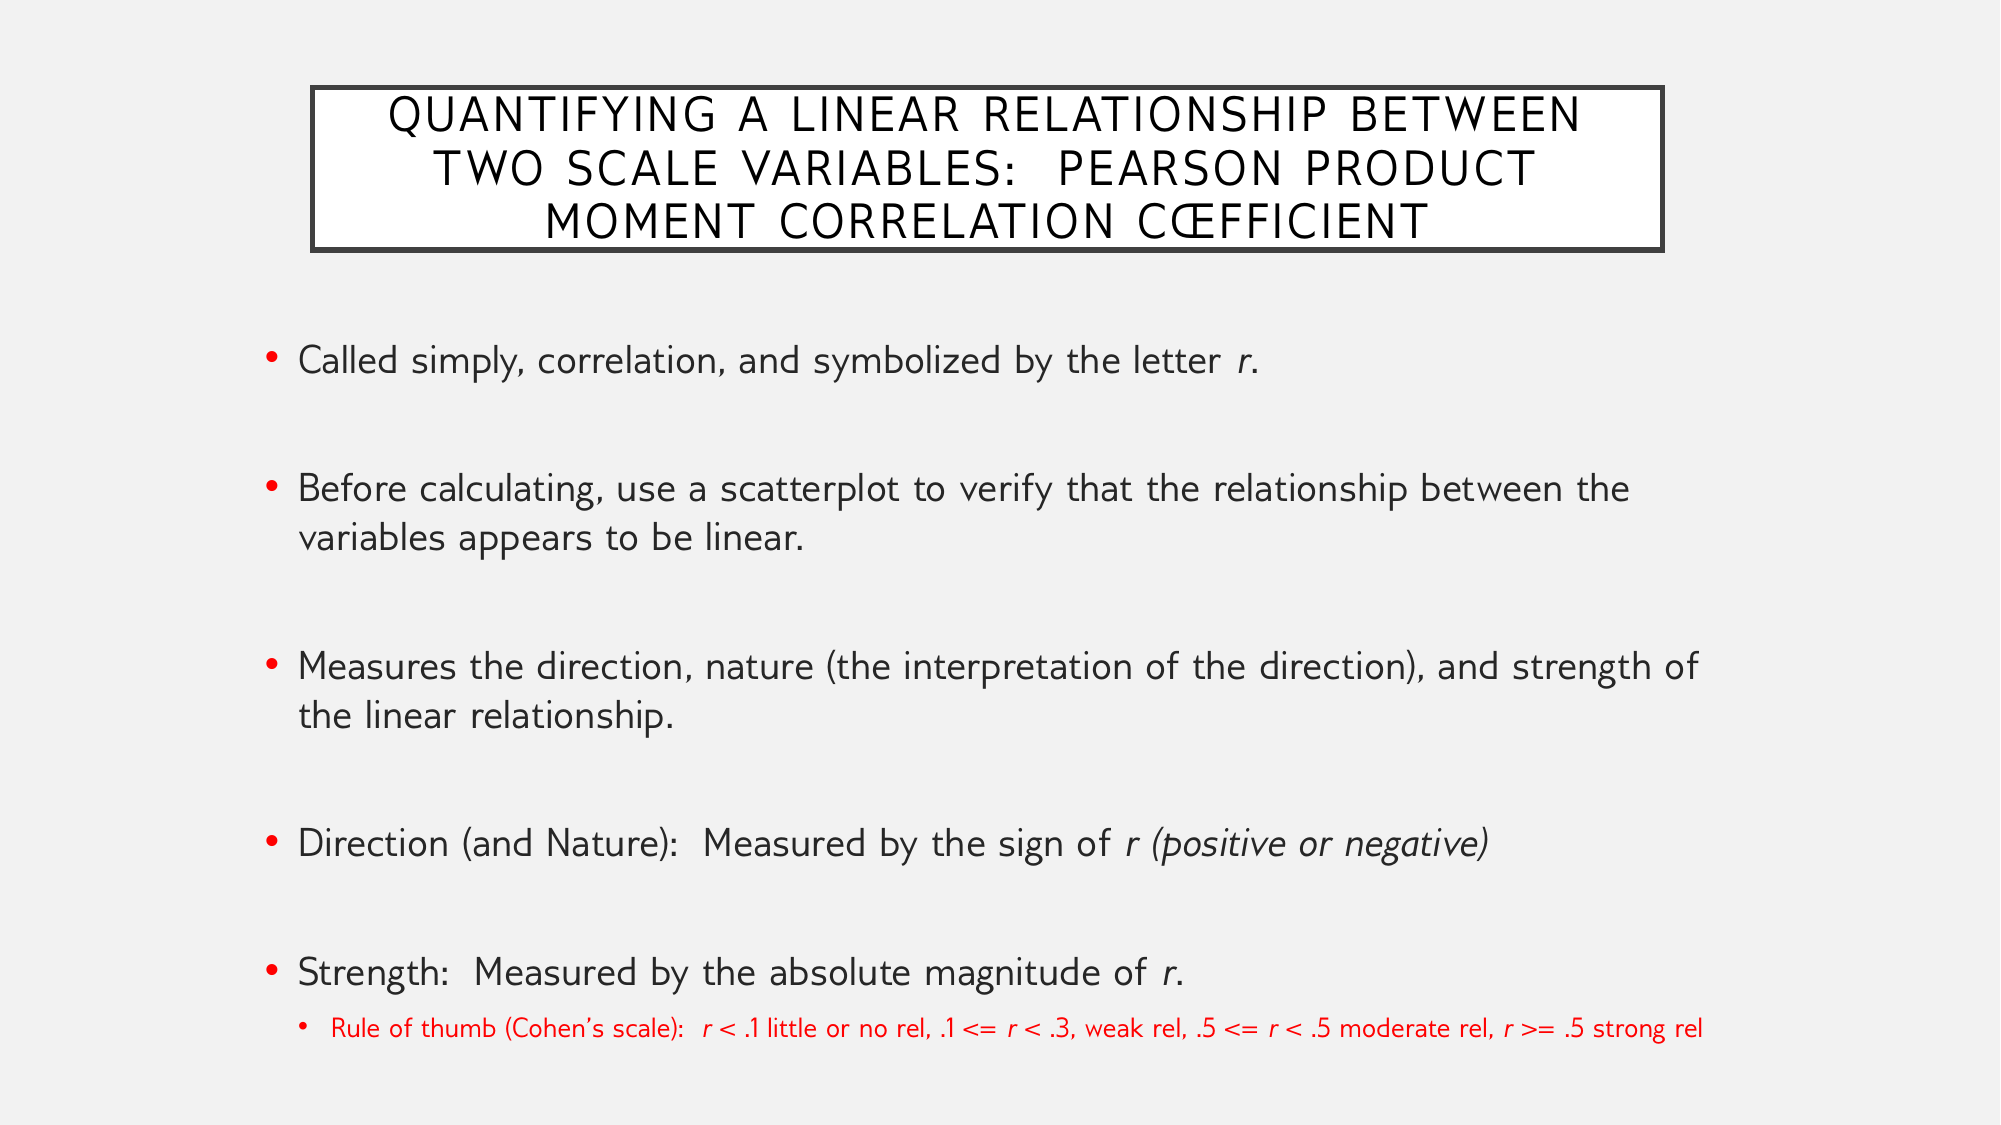

Quantifying a Linear Relationship between Two Scale Variables:  Pearson Product Moment Correlation Coefficient
Called simply, correlation, and symbolized by the letter r.

Before calculating, use a scatterplot to verify that the relationship between the variables appears to be linear.

Measures the direction, nature (the interpretation of the direction), and strength of the linear relationship.

Direction (and Nature):  Measured by the sign of r (positive or negative)

Strength:  Measured by the absolute magnitude of r.
Rule of thumb (Cohen’s scale):  r < .1 little or no rel, .1 <= r < .3, weak rel, .5 <= r < .5 moderate rel, r >= .5 strong rel